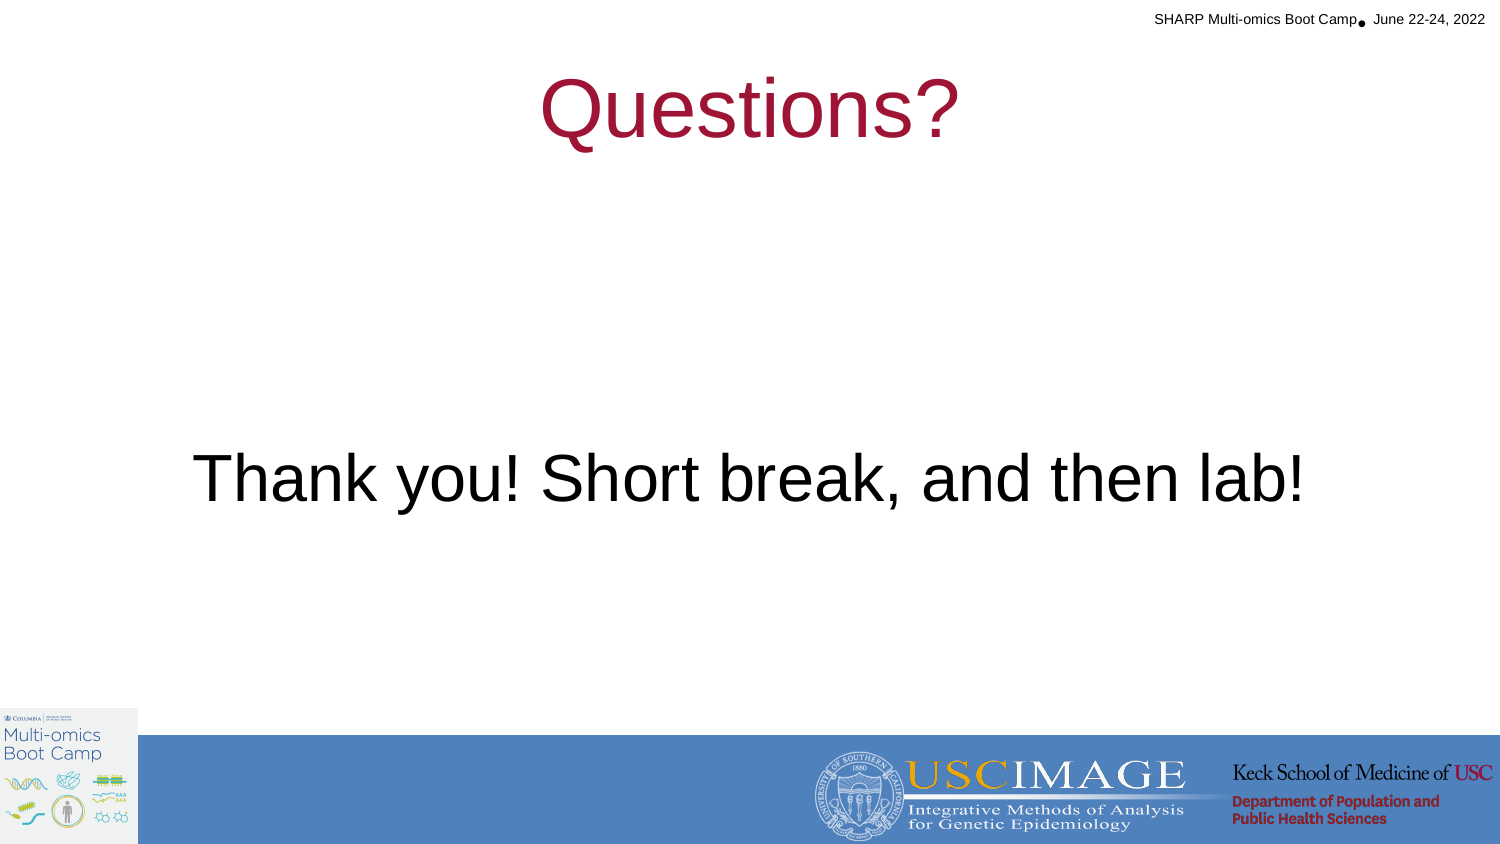

# Questions?
Thank you! Short break, and then lab!